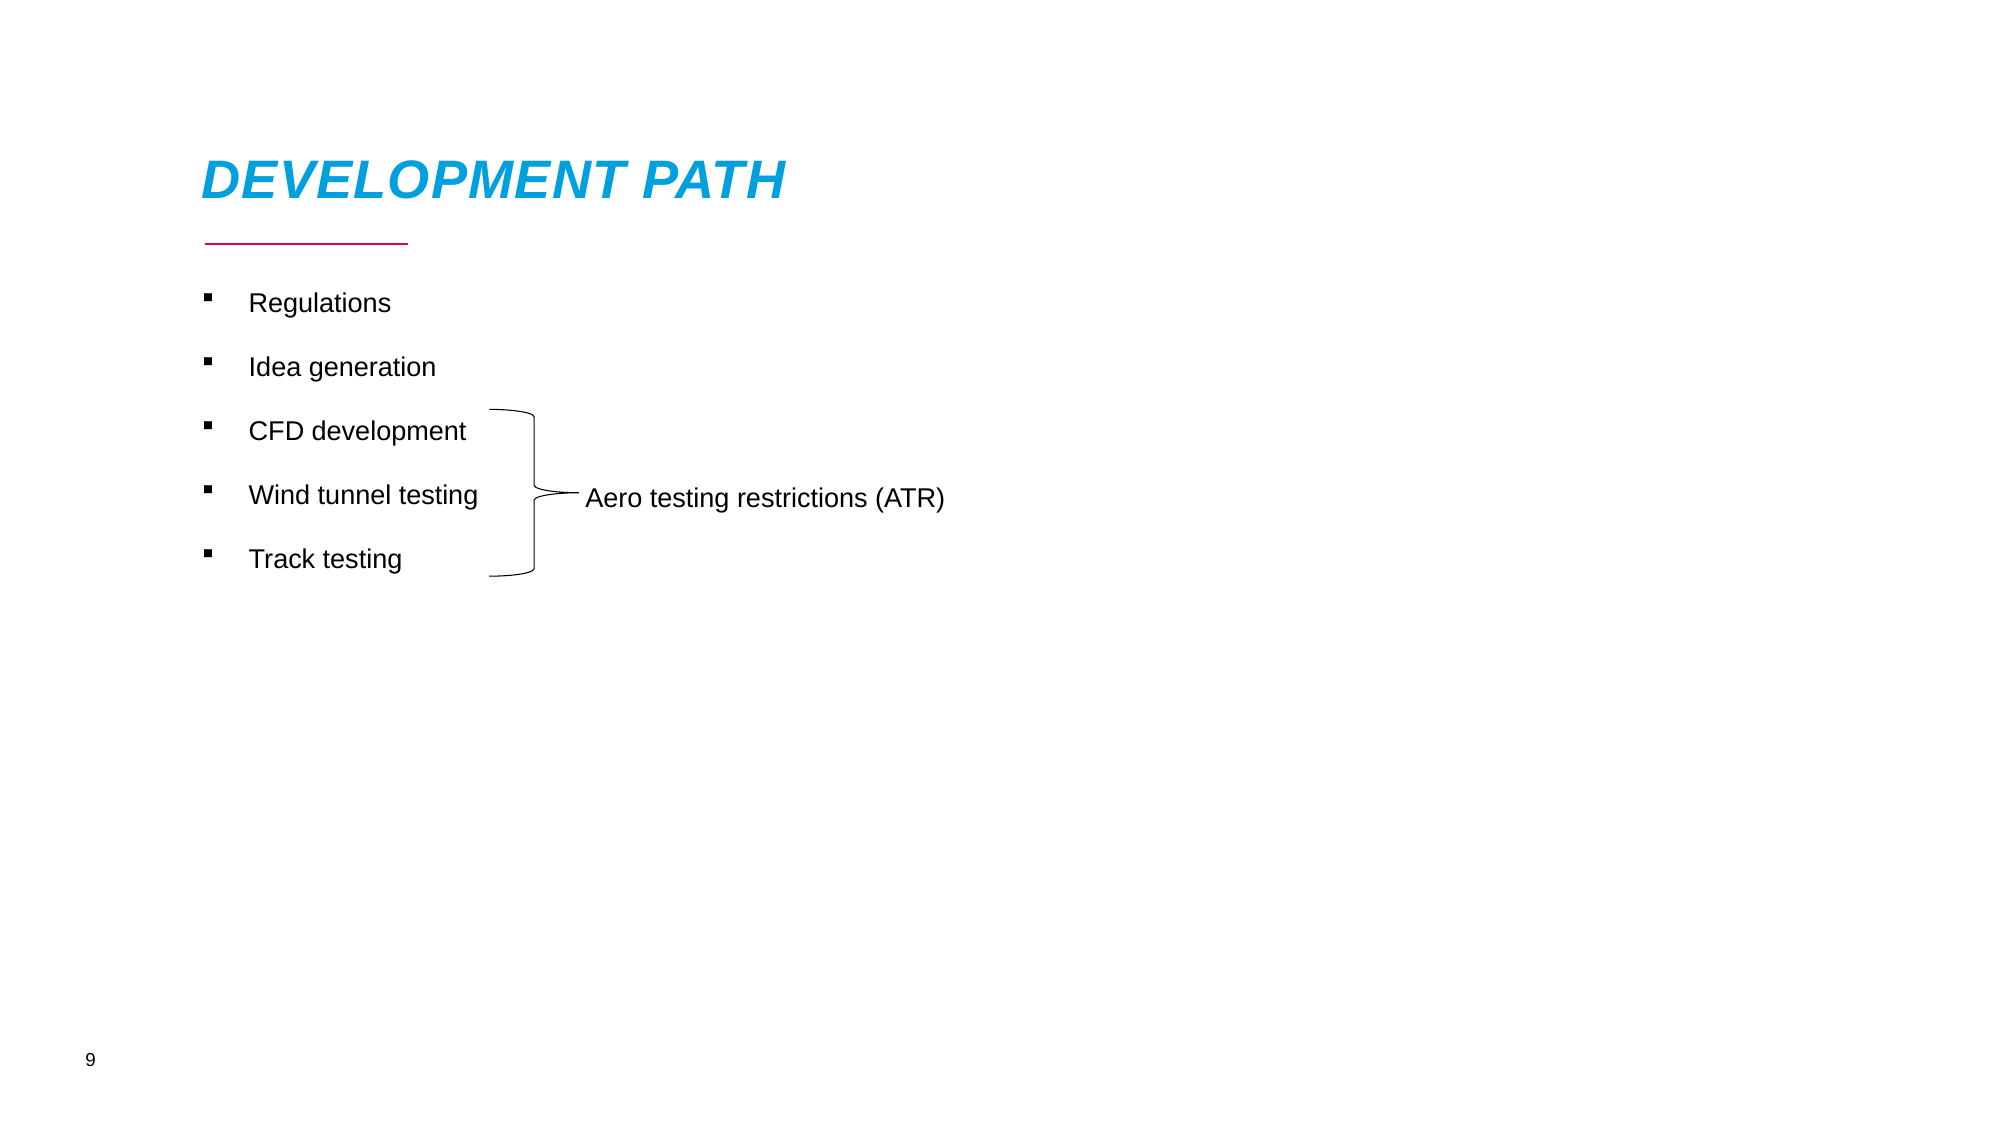

# Development path
Regulations
Idea generation
CFD development
Wind tunnel testing
Track testing

Aero testing restrictions (ATR)
9